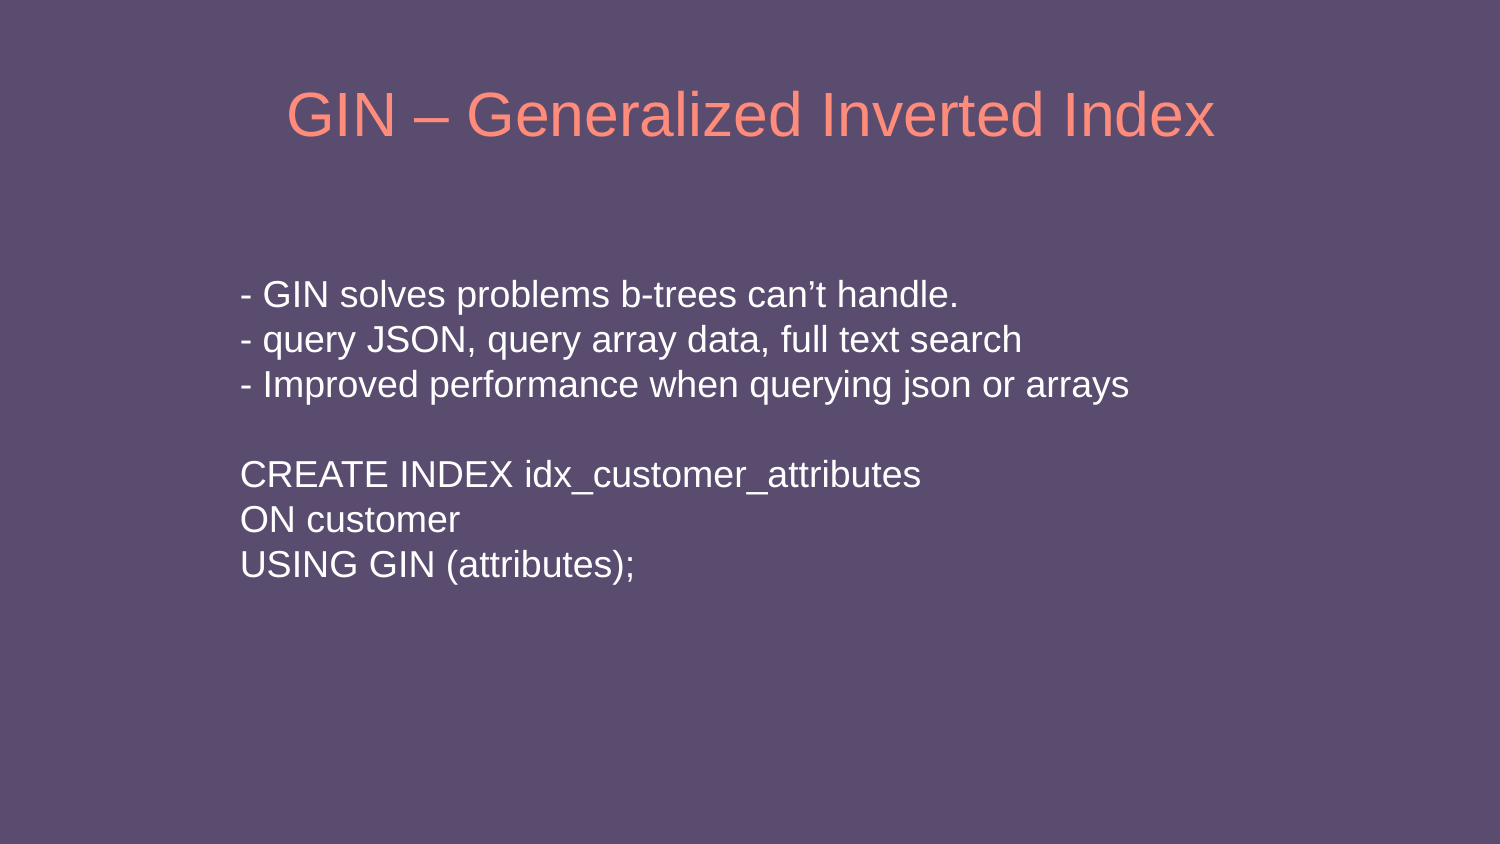

# GIN – Generalized Inverted Index
- GIN solves problems b-trees can’t handle.
- query JSON, query array data, full text search
- Improved performance when querying json or arrays

CREATE INDEX idx_customer_attributes
ON customer
USING GIN (attributes);